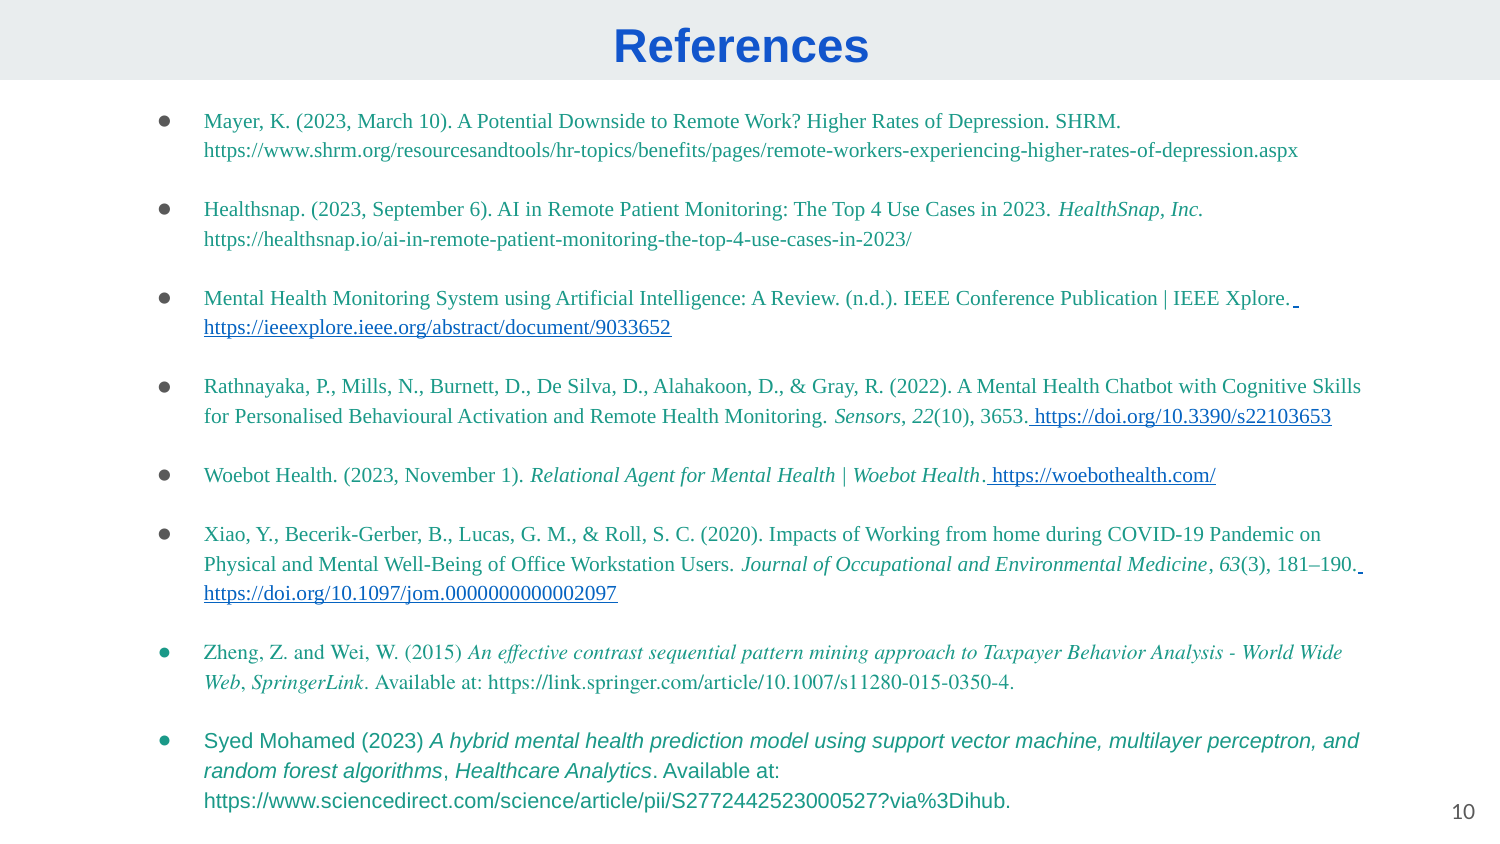

# References
Mayer, K. (2023, March 10). A Potential Downside to Remote Work? Higher Rates of Depression. SHRM. https://www.shrm.org/resourcesandtools/hr-topics/benefits/pages/remote-workers-experiencing-higher-rates-of-depression.aspx

Healthsnap. (2023, September 6). AI in Remote Patient Monitoring: The Top 4 Use Cases in 2023. HealthSnap, Inc. https://healthsnap.io/ai-in-remote-patient-monitoring-the-top-4-use-cases-in-2023/

Mental Health Monitoring System using Artificial Intelligence: A Review. (n.d.). IEEE Conference Publication | IEEE Xplore. https://ieeexplore.ieee.org/abstract/document/9033652

Rathnayaka, P., Mills, N., Burnett, D., De Silva, D., Alahakoon, D., & Gray, R. (2022). A Mental Health Chatbot with Cognitive Skills for Personalised Behavioural Activation and Remote Health Monitoring. Sensors, 22(10), 3653. https://doi.org/10.3390/s22103653

Woebot Health. (2023, November 1). Relational Agent for Mental Health | Woebot Health. https://woebothealth.com/

Xiao, Y., Becerik-Gerber, B., Lucas, G. M., & Roll, S. C. (2020). Impacts of Working from home during COVID-19 Pandemic on Physical and Mental Well-Being of Office Workstation Users. Journal of Occupational and Environmental Medicine, 63(3), 181–190. https://doi.org/10.1097/jom.0000000000002097

Zheng, Z. and Wei, W. (2015) An effective contrast sequential pattern mining approach to Taxpayer Behavior Analysis - World Wide Web, SpringerLink. Available at: https://link.springer.com/article/10.1007/s11280-015-0350-4.

Syed Mohamed (2023) A hybrid mental health prediction model using support vector machine, multilayer perceptron, and random forest algorithms, Healthcare Analytics. Available at: https://www.sciencedirect.com/science/article/pii/S2772442523000527?via%3Dihub.

10